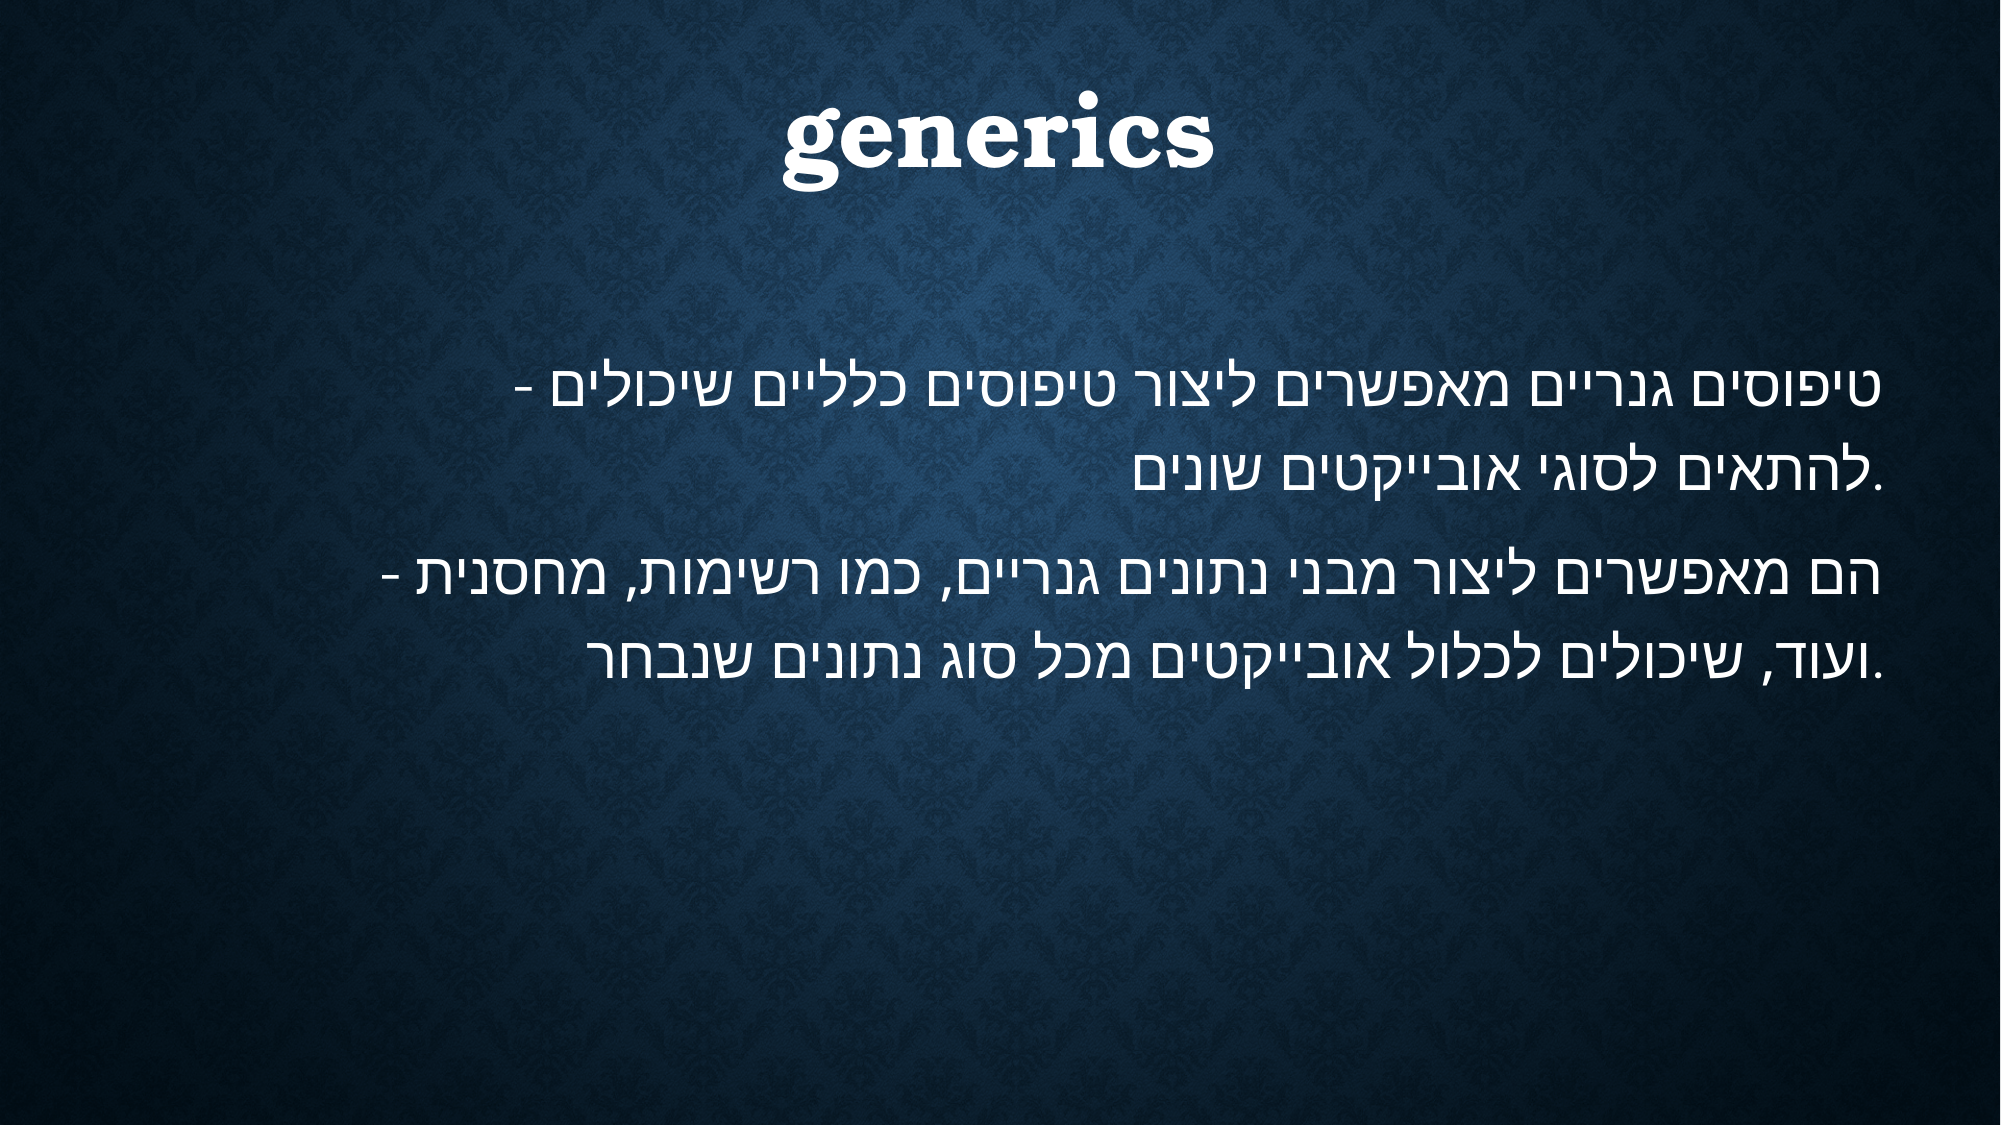

# generics
- טיפוסים גנריים מאפשרים ליצור טיפוסים כלליים שיכולים להתאים לסוגי אובייקטים שונים.
- הם מאפשרים ליצור מבני נתונים גנריים, כמו רשימות, מחסנית ועוד, שיכולים לכלול אובייקטים מכל סוג נתונים שנבחר.